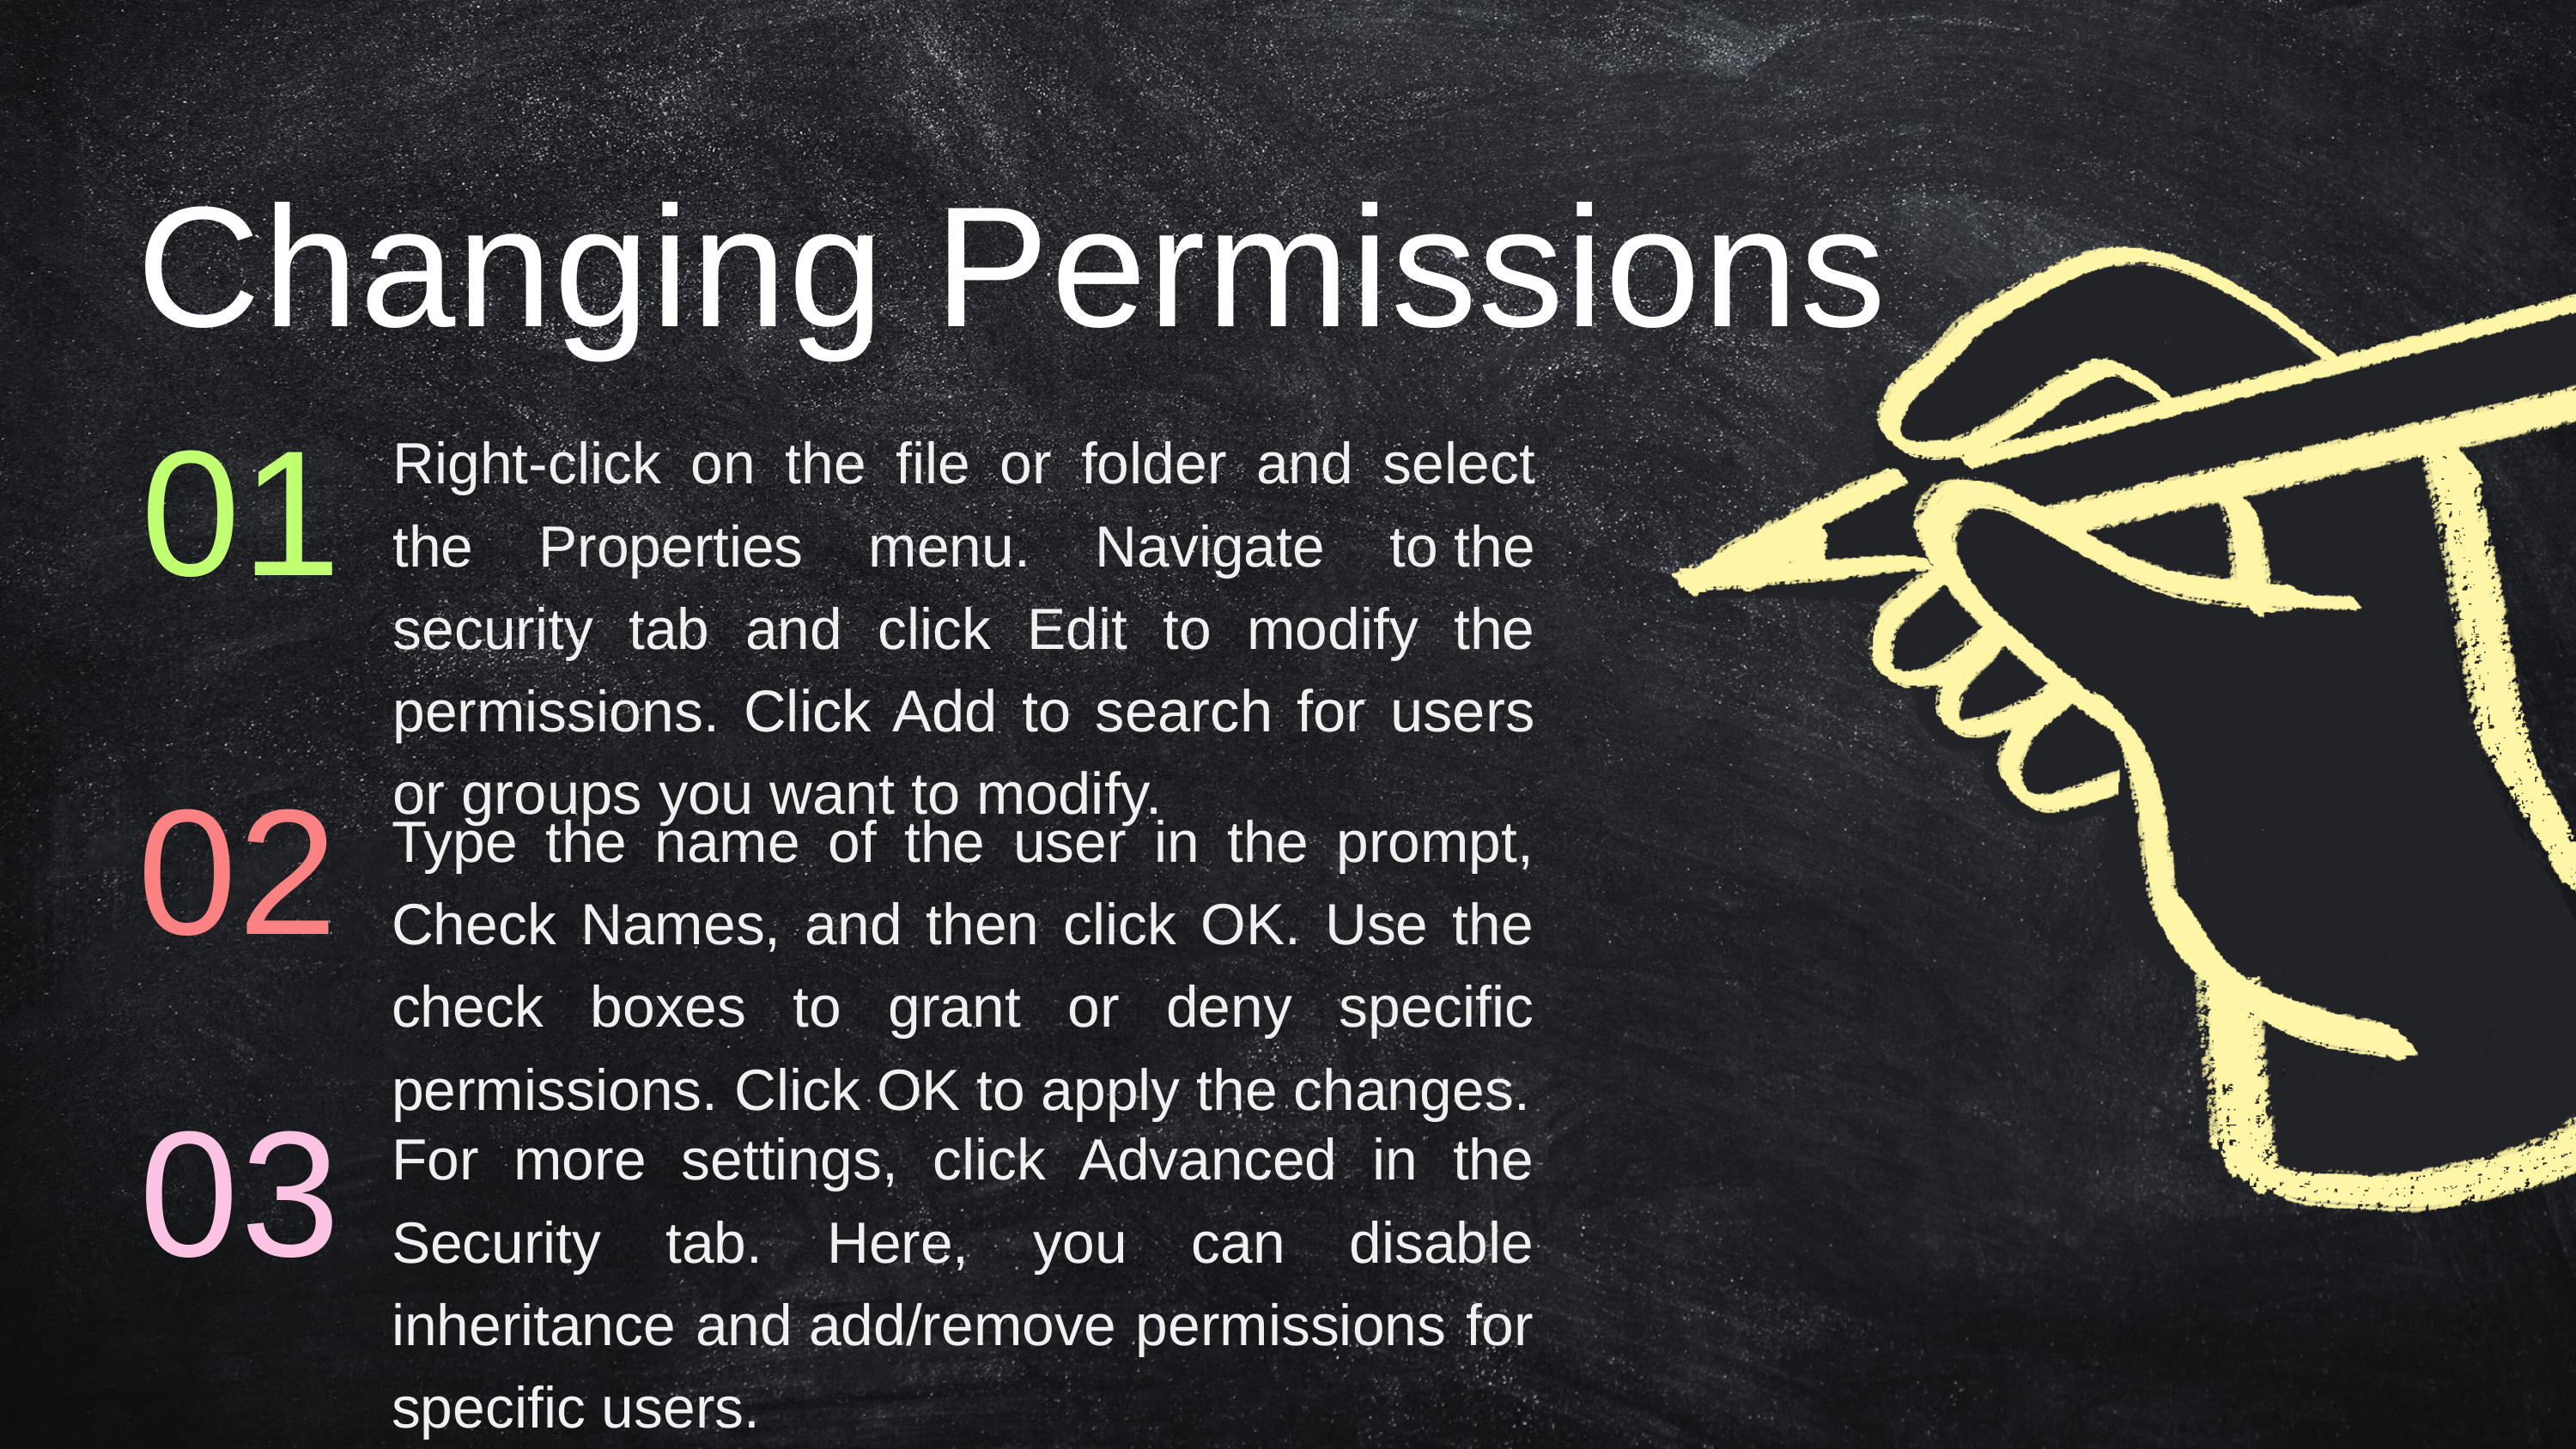

Changing Permissions

Right-click on the file or folder and select the Properties menu. Navigate to the security tab and click Edit to modify the permissions. Click Add to search for users or groups you want to modify.
01
02
Type the name of the user in the prompt, Check Names, and then click OK. Use the check boxes to grant or deny specific permissions. Click OK to apply the changes.
For more settings, click Advanced in the Security tab. Here, you can disable inheritance and add/remove permissions for specific users.
03